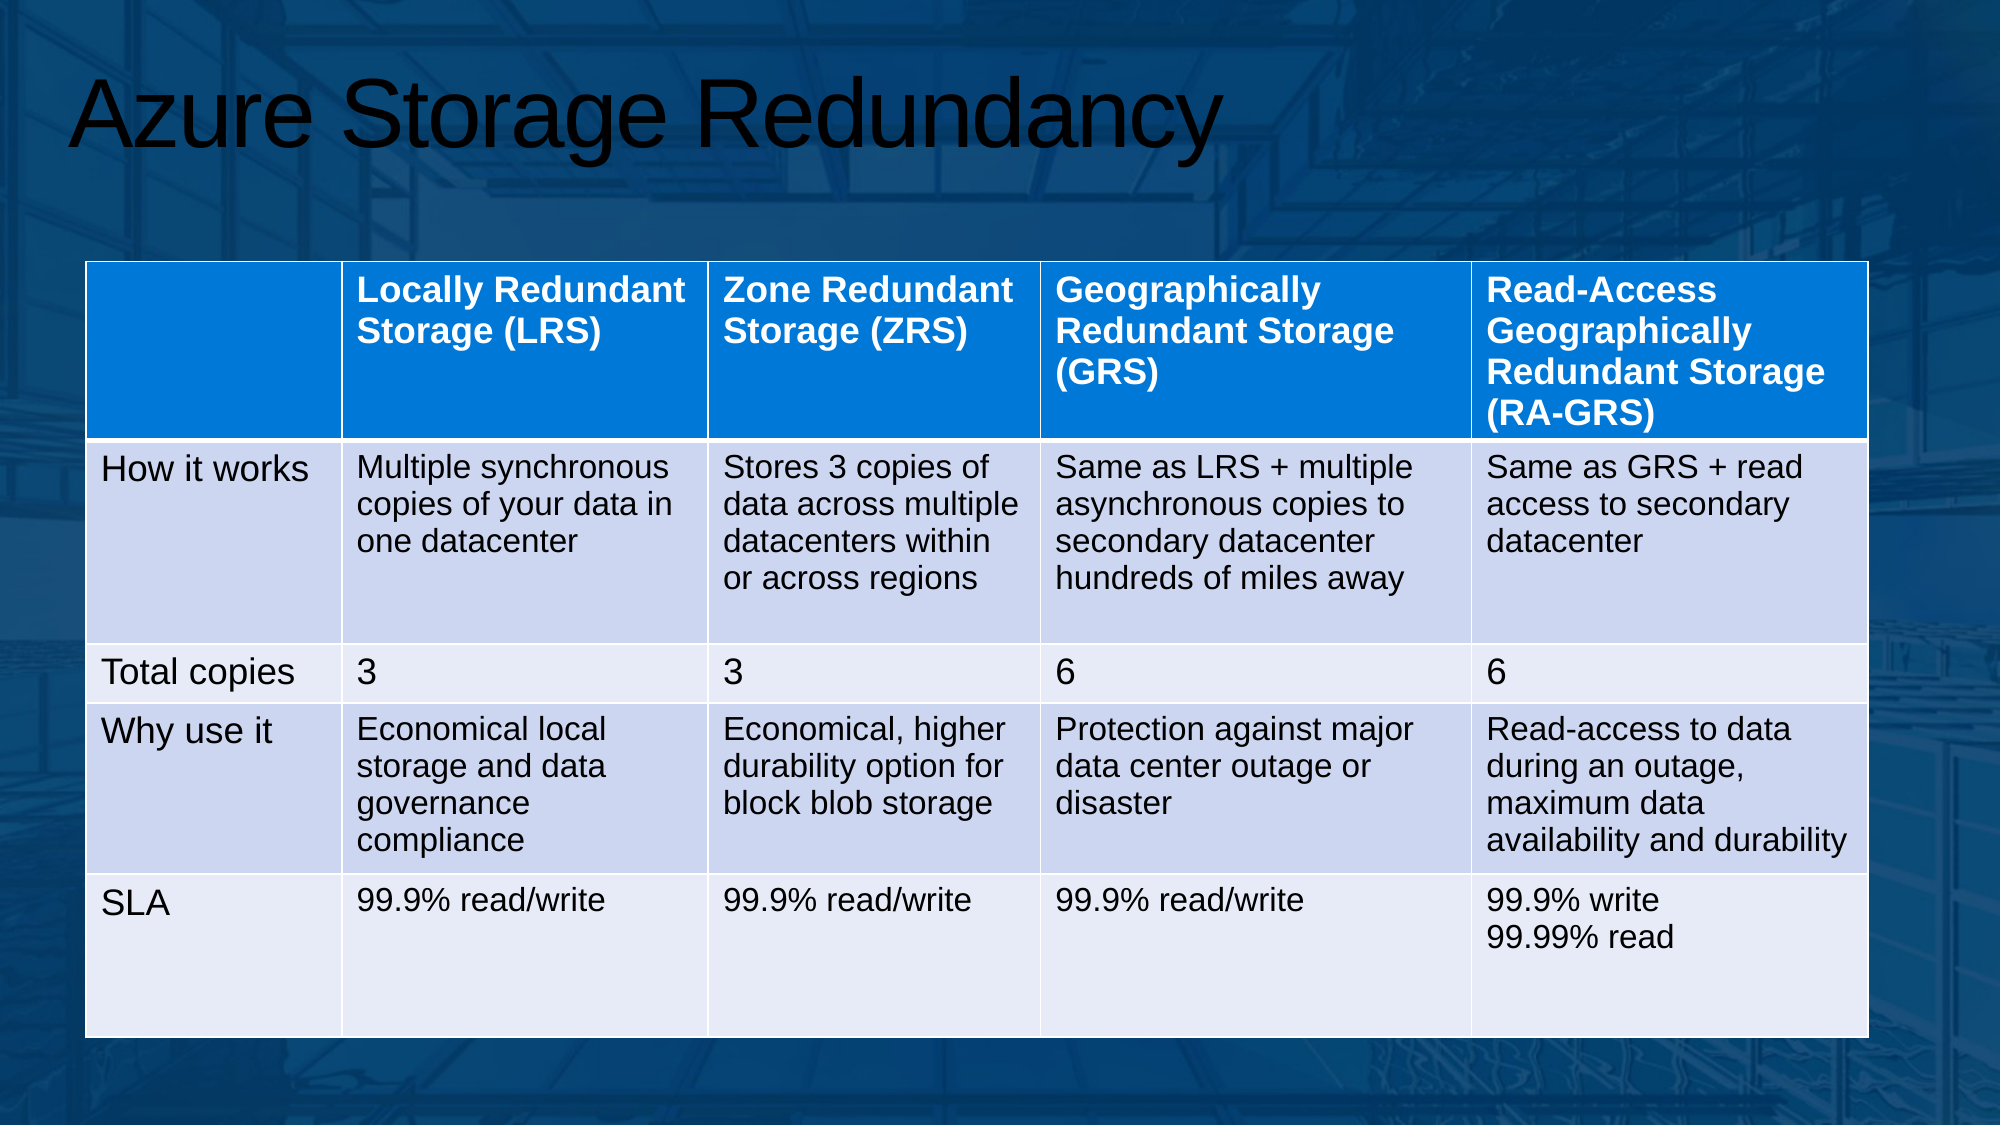

# Azure Storage Redundancy
|  | Locally Redundant Storage (LRS) | Zone Redundant Storage (ZRS) | Geographically Redundant Storage (GRS) | Read-Access Geographically Redundant Storage (RA-GRS) |
| --- | --- | --- | --- | --- |
| How it works | Multiple synchronous copies of your data in one datacenter | Stores 3 copies of data across multiple datacenters within or across regions | Same as LRS + multiple asynchronous copies to secondary datacenter hundreds of miles away | Same as GRS + read access to secondary datacenter |
| Total copies | 3 | 3 | 6 | 6 |
| Why use it | Economical local storage and data governance compliance | Economical, higher durability option for block blob storage | Protection against major data center outage or disaster | Read-access to data during an outage, maximum data availability and durability |
| SLA | 99.9% read/write | 99.9% read/write | 99.9% read/write | 99.9% write 99.99% read |